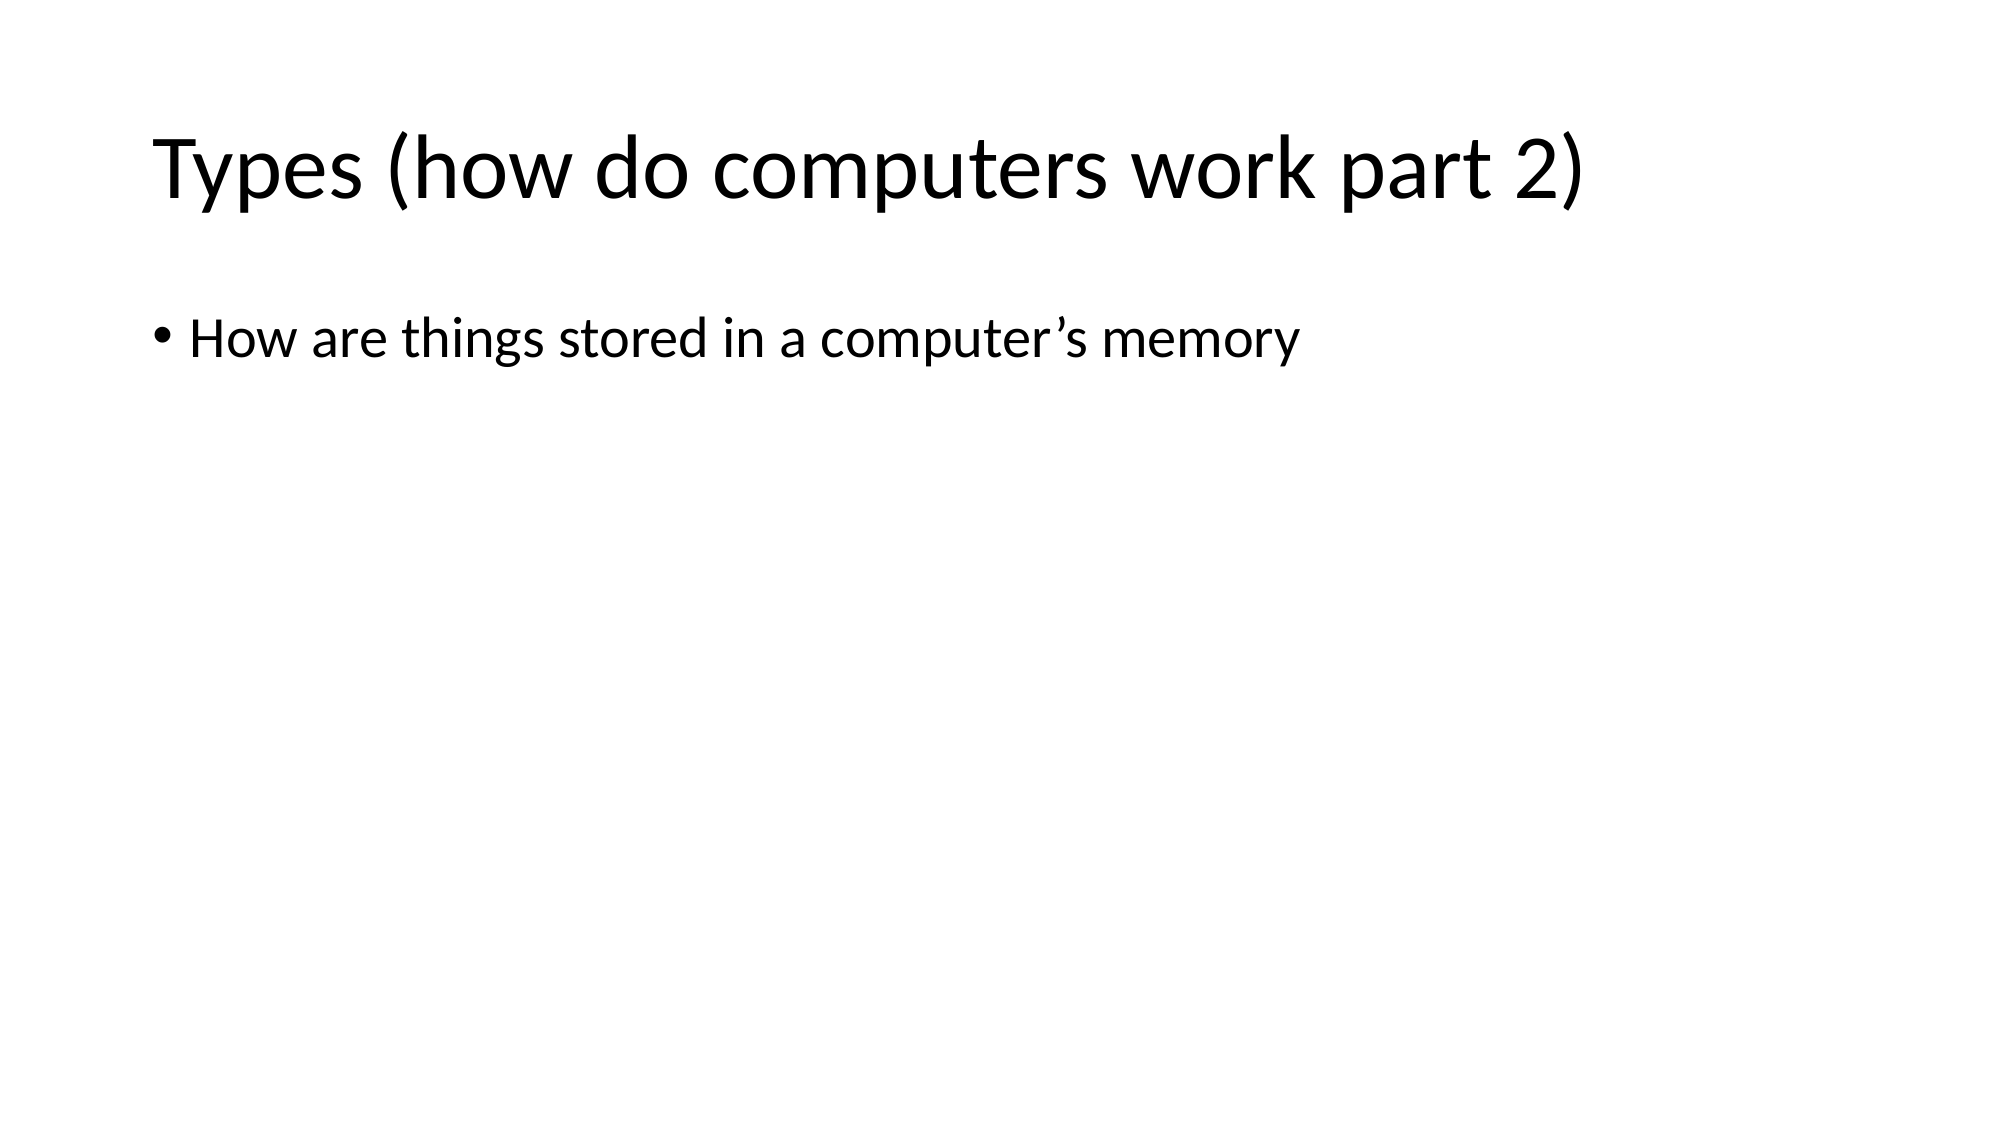

# Types (how do computers work part 2)
How are things stored in a computer’s memory